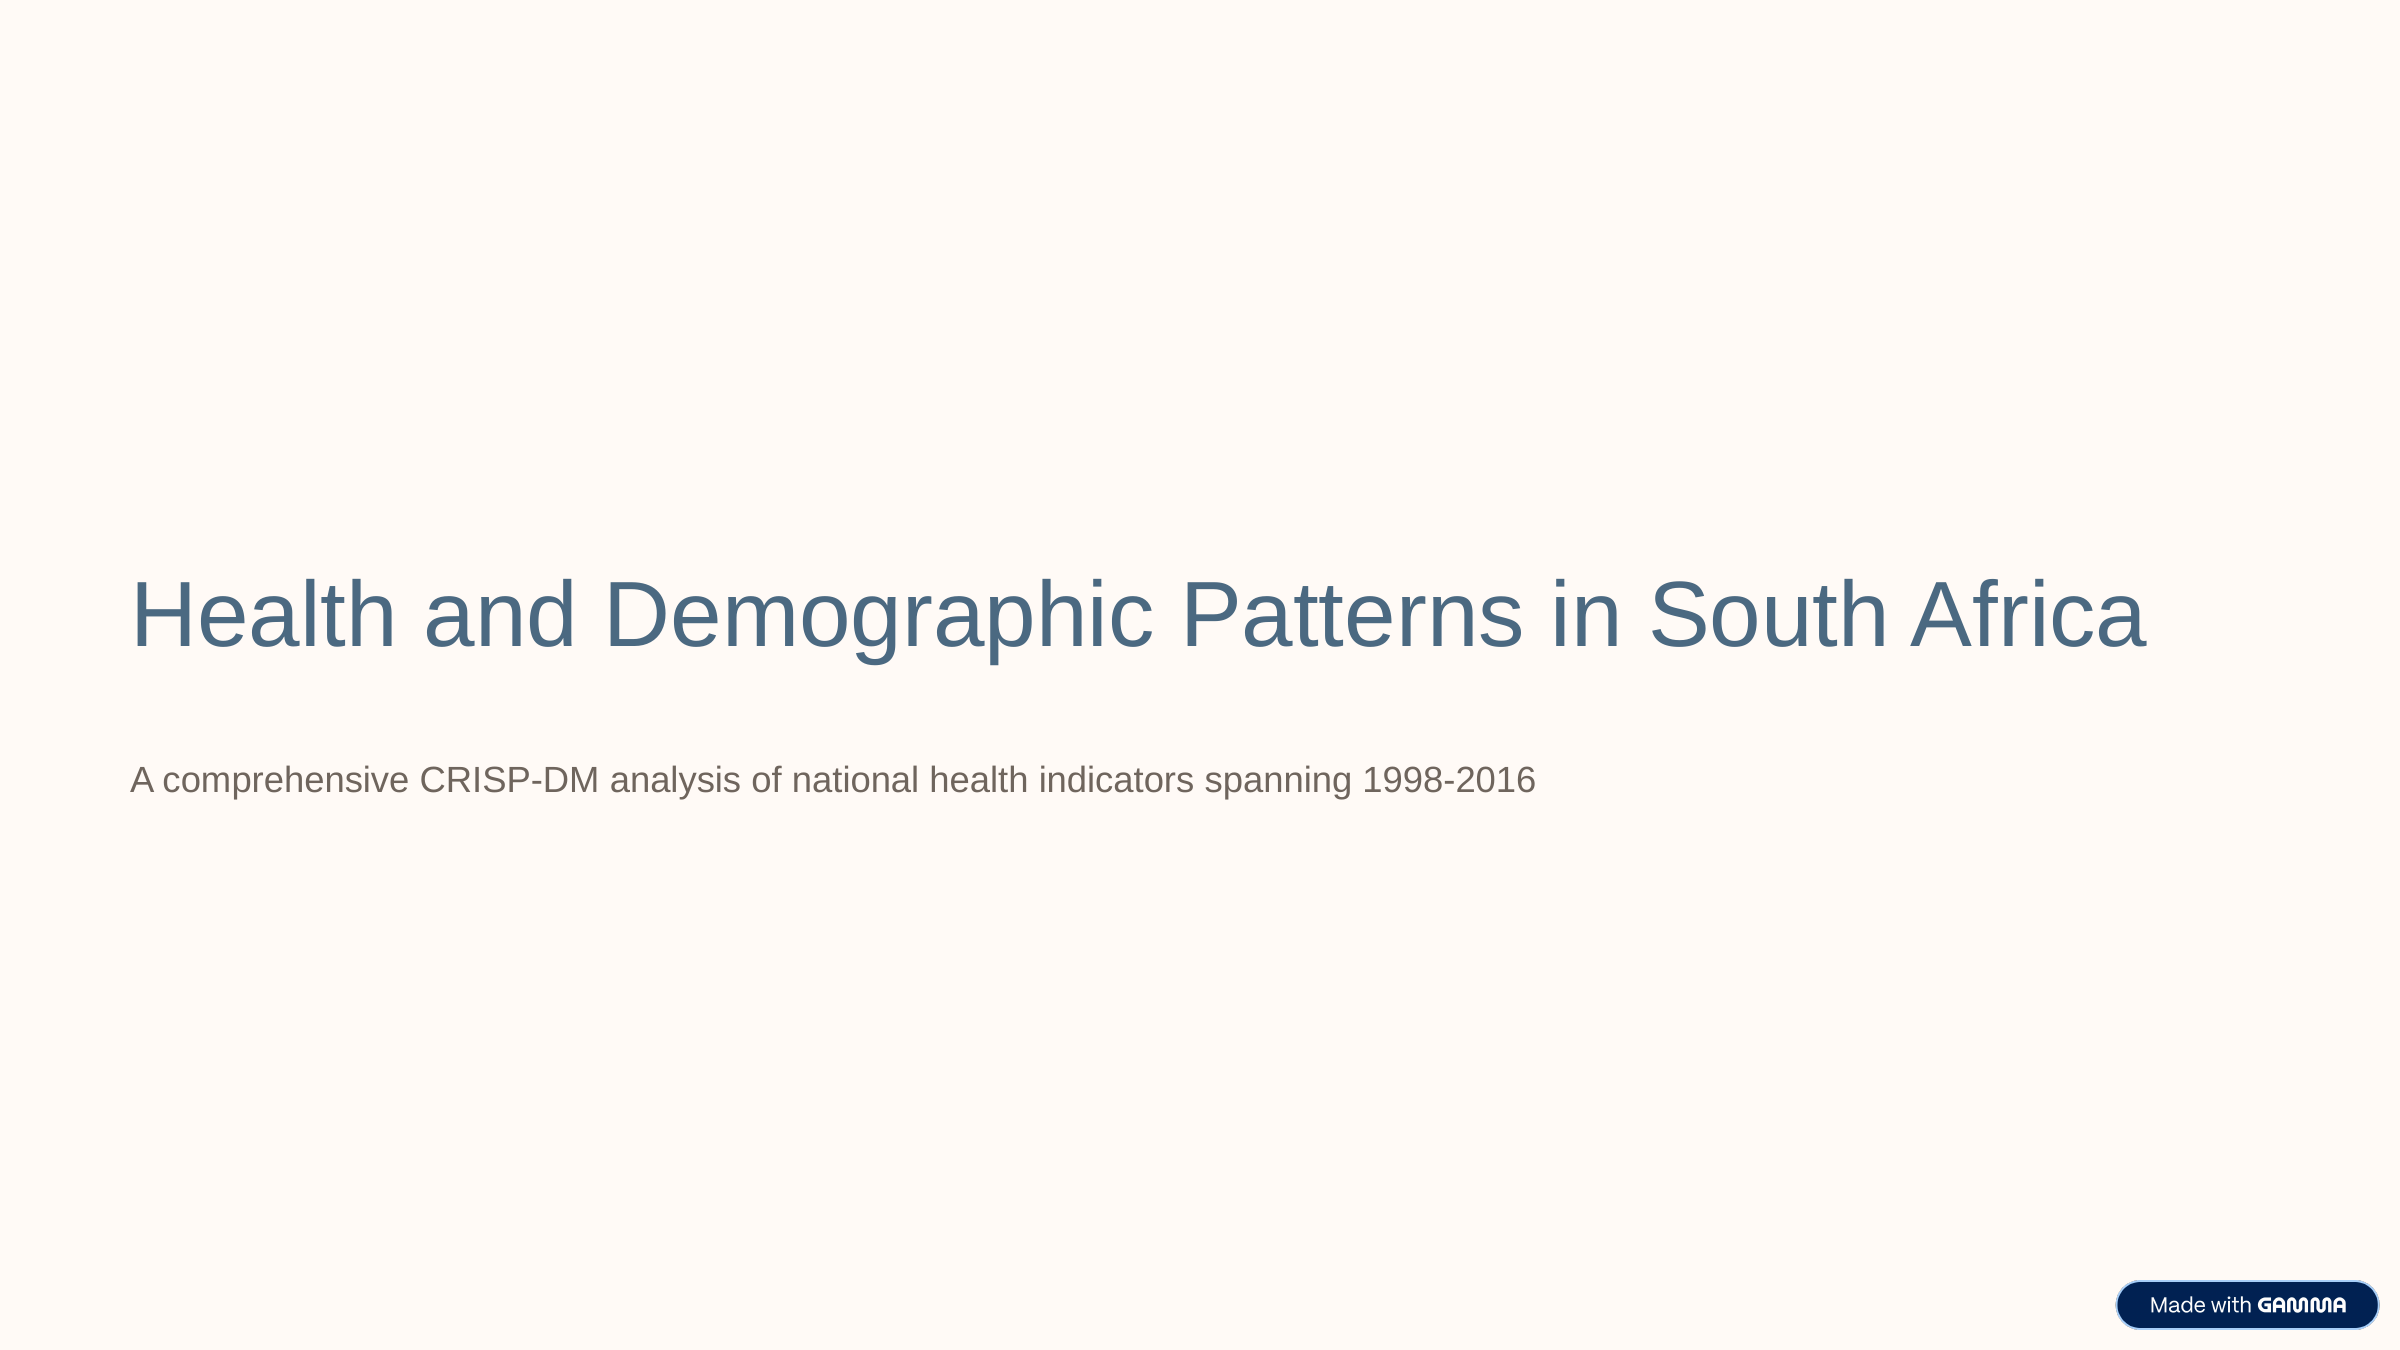

Health and Demographic Patterns in South Africa
A comprehensive CRISP-DM analysis of national health indicators spanning 1998-2016